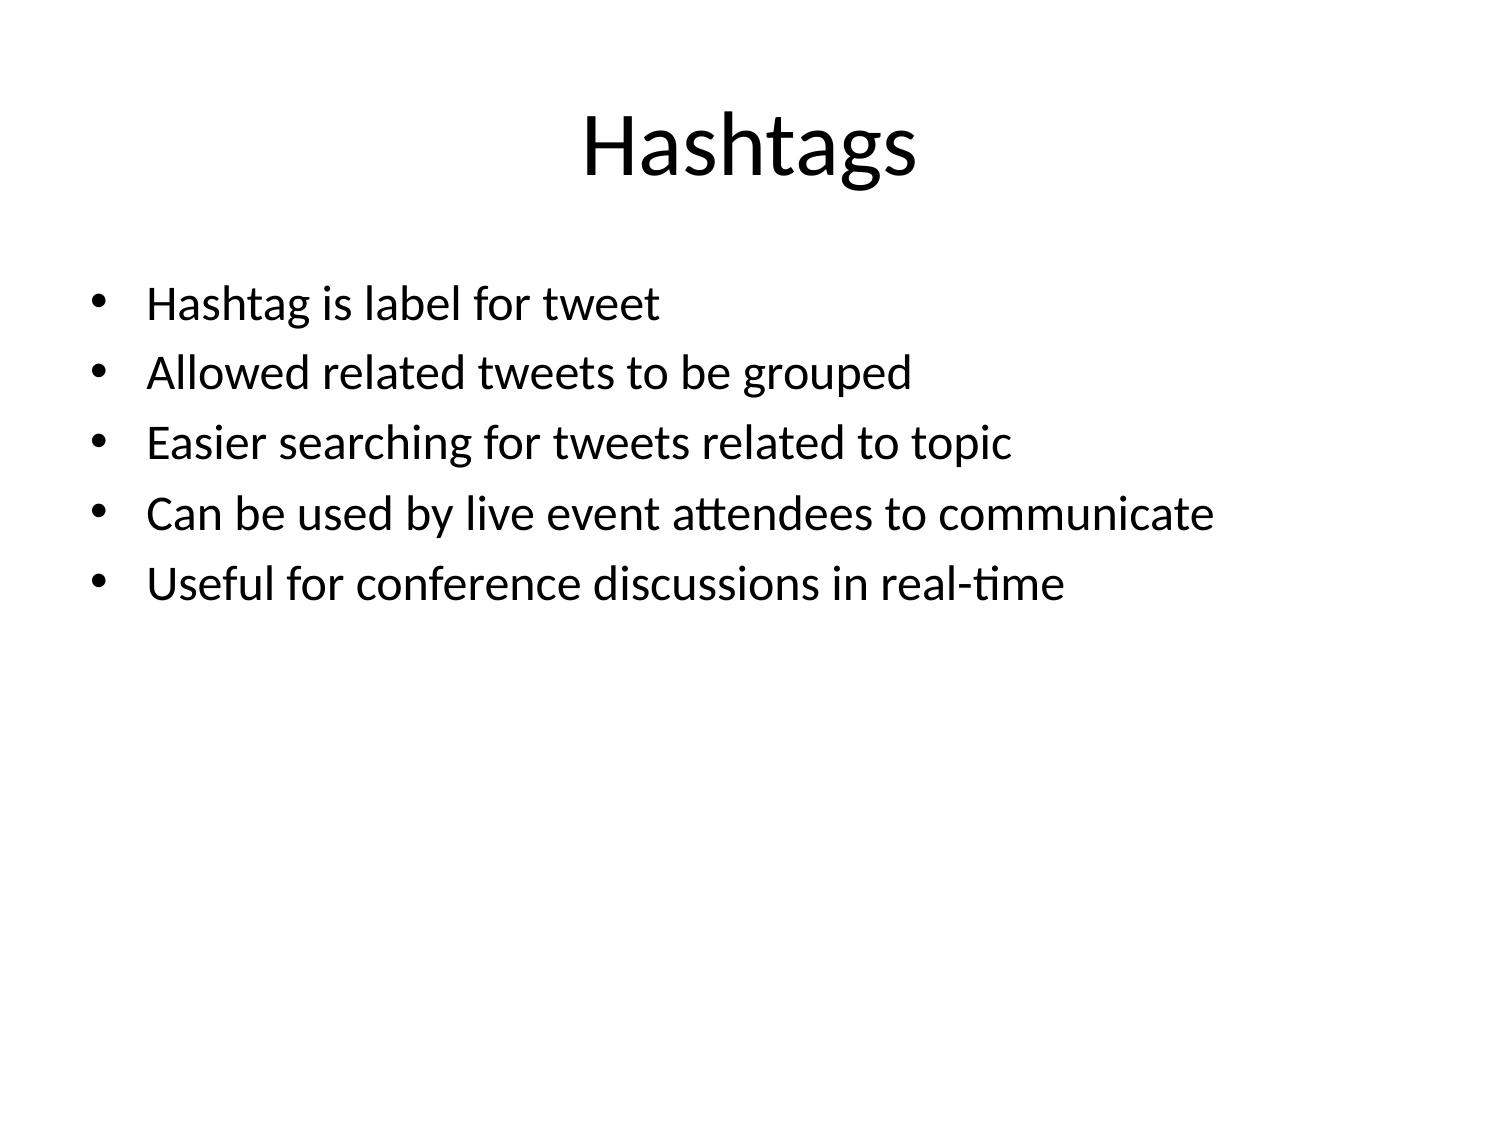

# Hashtags
Hashtag is label for tweet
Allowed related tweets to be grouped
Easier searching for tweets related to topic
Can be used by live event attendees to communicate
Useful for conference discussions in real-time